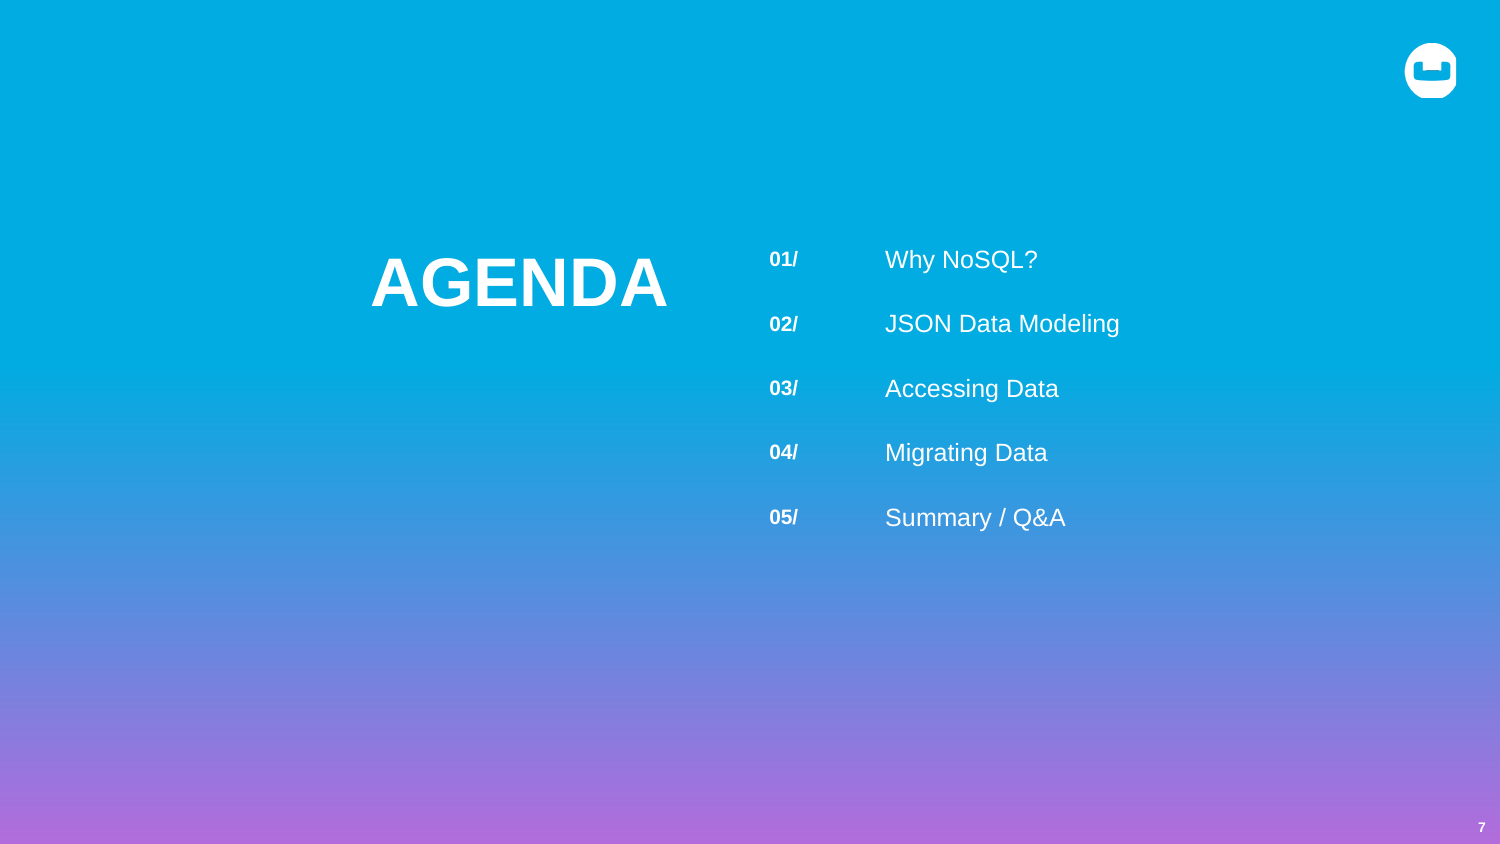

| 01/ | Why NoSQL? |
| --- | --- |
| 02/ | JSON Data Modeling |
| 03/ | Accessing Data |
| 04/ | Migrating Data |
| 05/ | Summary / Q&A |
|  |  |
# AGENDA
7